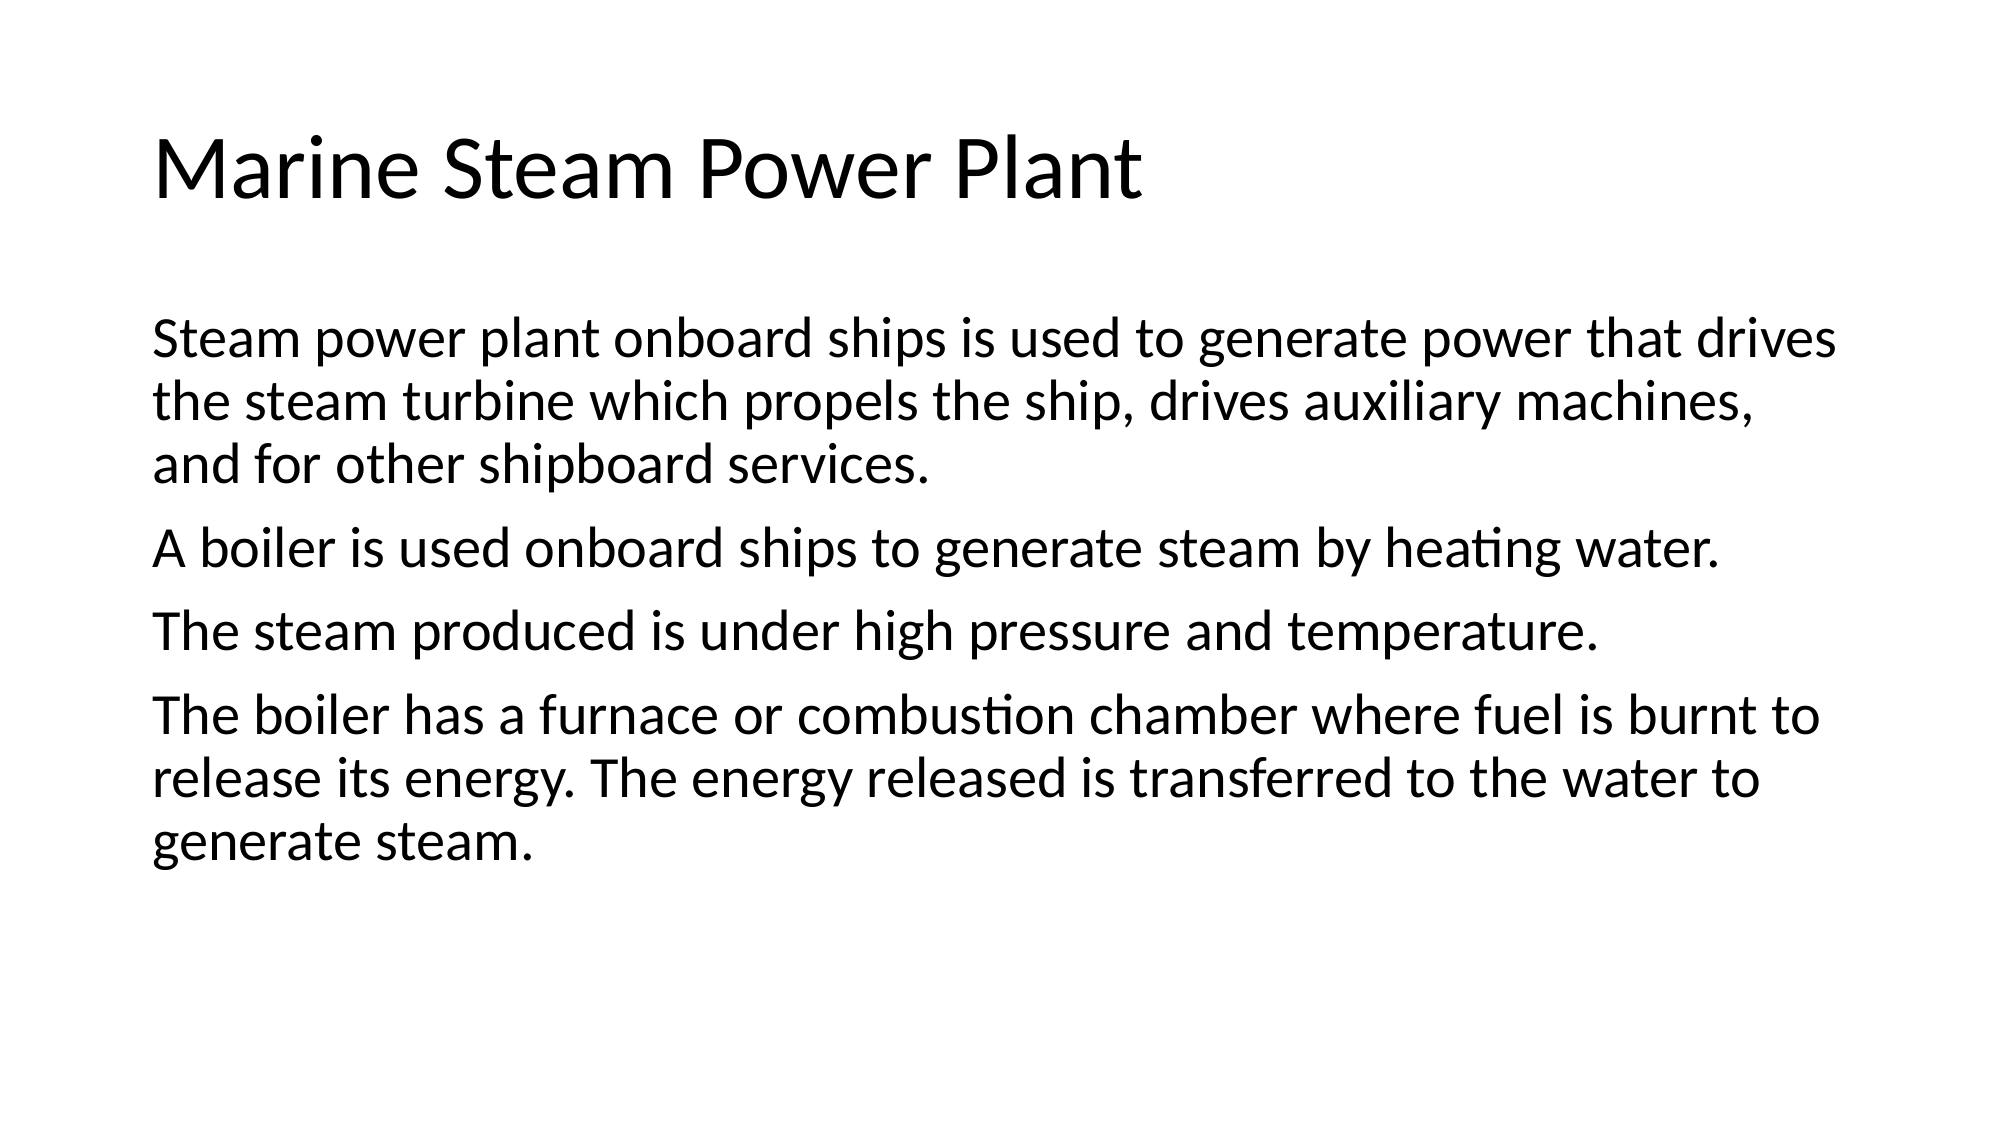

# Marine Steam Power Plant
Steam power plant onboard ships is used to generate power that drives the steam turbine which propels the ship, drives auxiliary machines, and for other shipboard services.
A boiler is used onboard ships to generate steam by heating water.
The steam produced is under high pressure and temperature.
The boiler has a furnace or combustion chamber where fuel is burnt to release its energy. The energy released is transferred to the water to generate steam.